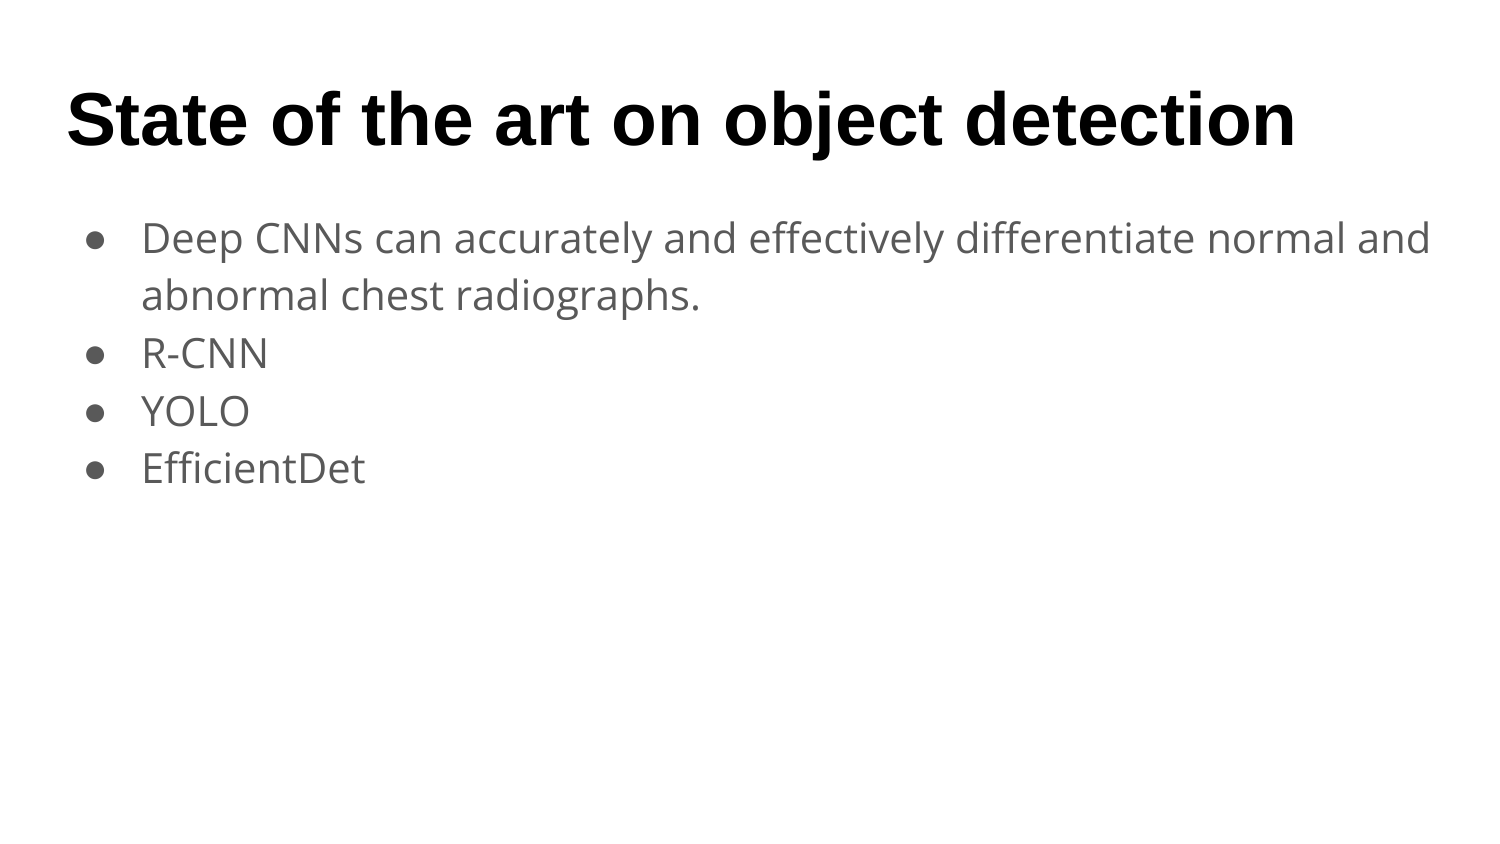

# State of the art on object detection
Deep CNNs can accurately and effectively differentiate normal and abnormal chest radiographs.
R-CNN
YOLO
EfficientDet